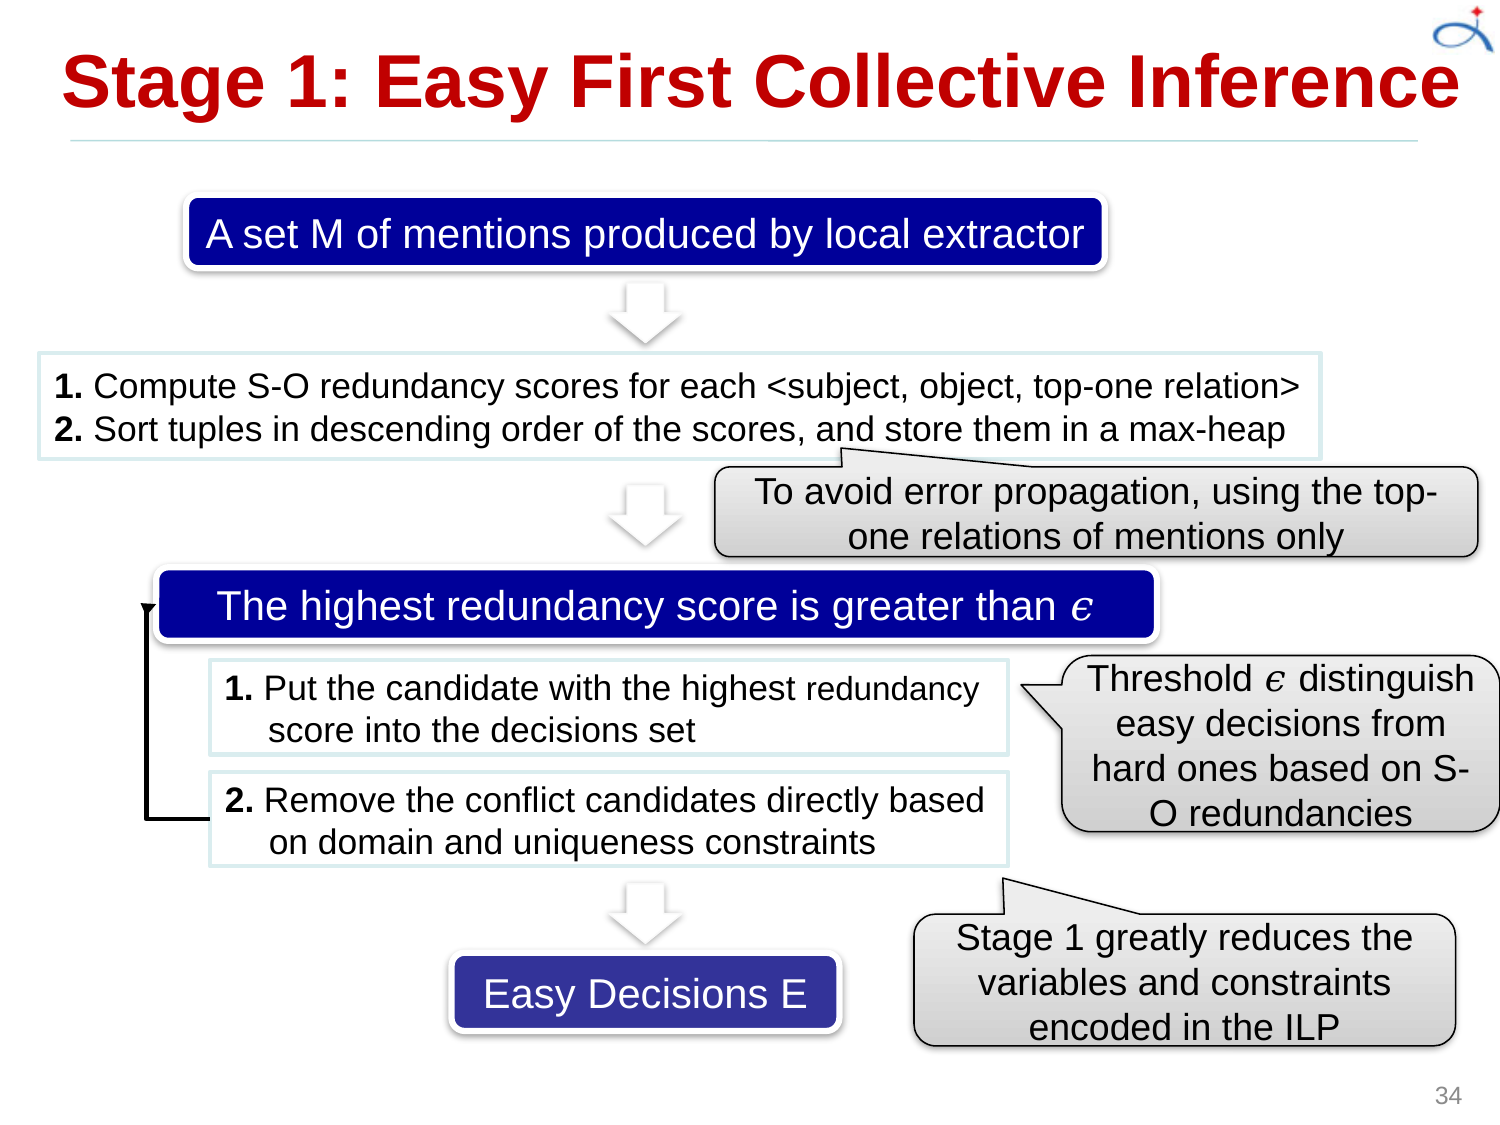

Stage 1: Easy First Collective Inference
A set M of mentions produced by local extractor

1. Compute S-O redundancy scores for each <subject, object, top-one relation>
2. Sort tuples in descending order of the scores, and store them in a max-heap
To avoid error propagation, using the top-one relations of mentions only

The highest redundancy score is greater than 𝜖
Threshold 𝜖 distinguish
easy decisions from hard ones based on S-O redundancies
1. Put the candidate with the highest redundancy score into the decisions set
2. Remove the conflict candidates directly based
on domain and uniqueness constraints

Stage 1 greatly reduces the variables and constraints encoded in the ILP
Easy Decisions E
34